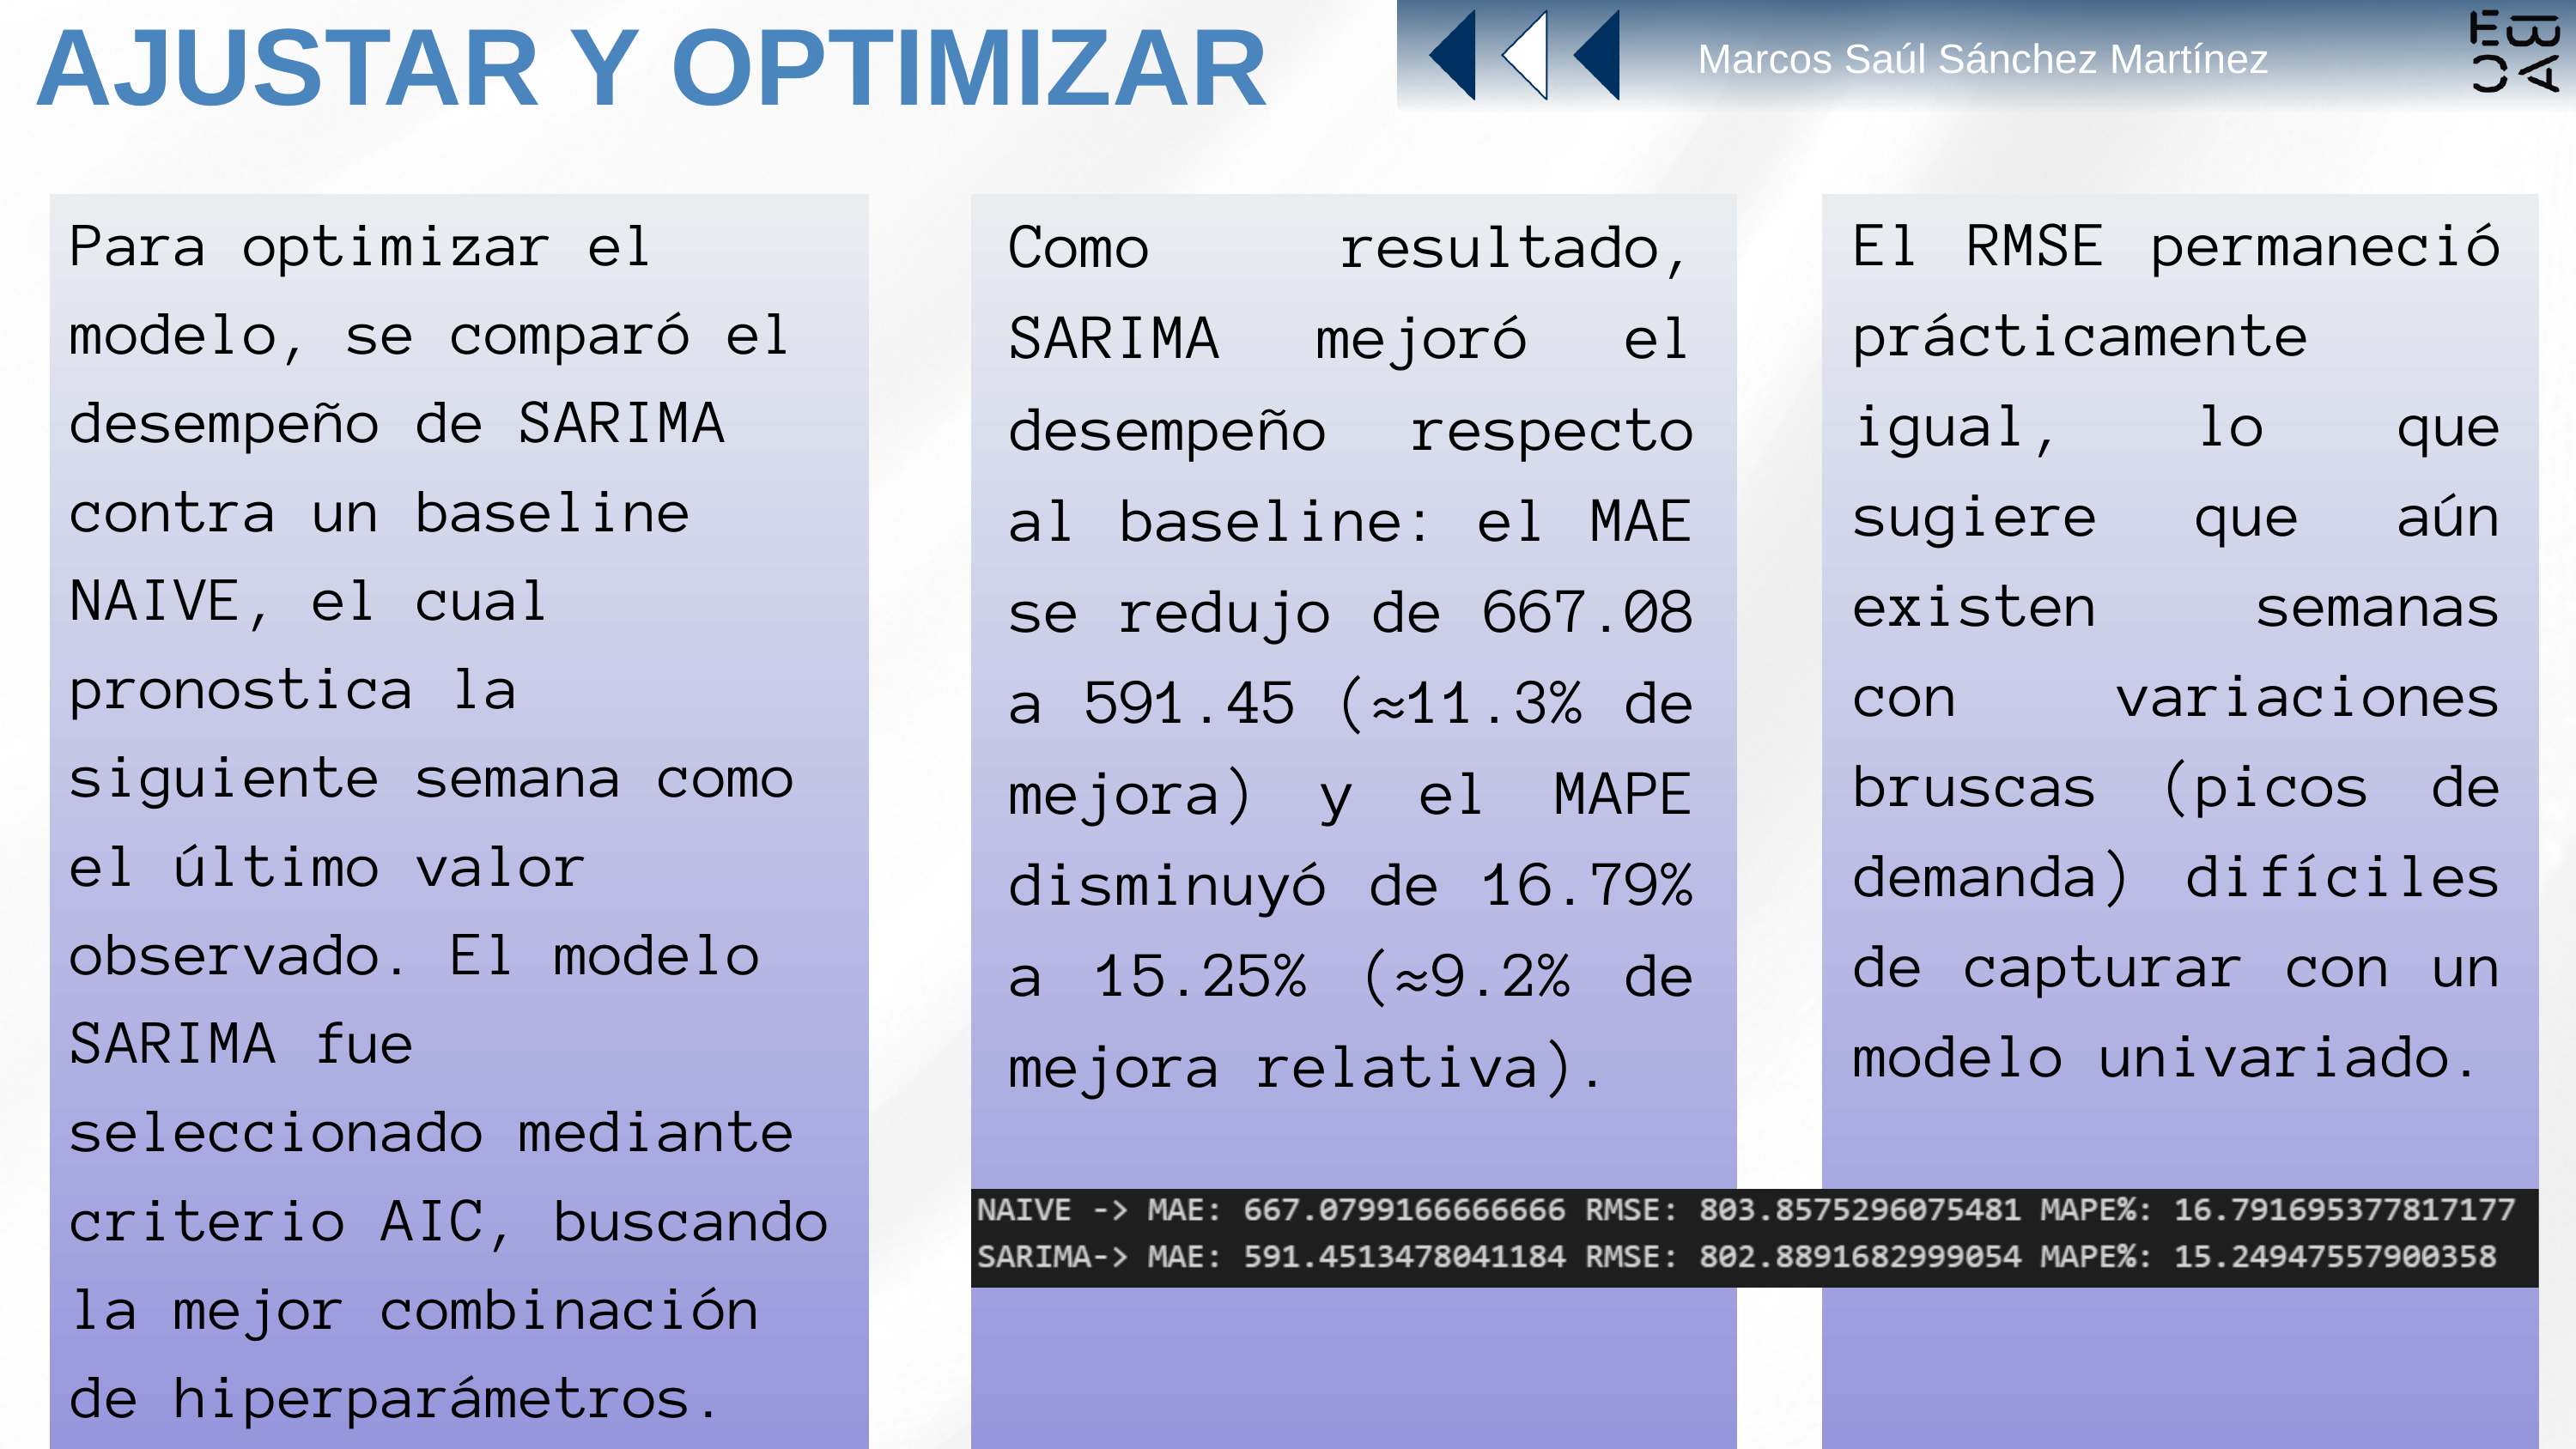

AJUSTAR Y OPTIMIZAR
Marcos Saúl Sánchez Martínez
El RMSE permaneció prácticamente igual, lo que sugiere que aún existen semanas con variaciones bruscas (picos de demanda) difíciles de capturar con un modelo univariado.
Para optimizar el modelo, se comparó el desempeño de SARIMA contra un baseline NAIVE, el cual pronostica la siguiente semana como el último valor observado. El modelo SARIMA fue seleccionado mediante criterio AIC, buscando la mejor combinación de hiperparámetros.

Como resultado, SARIMA mejoró el desempeño respecto al baseline: el MAE se redujo de 667.08 a 591.45 (≈11.3% de mejora) y el MAPE disminuyó de 16.79% a 15.25% (≈9.2% de mejora relativa).